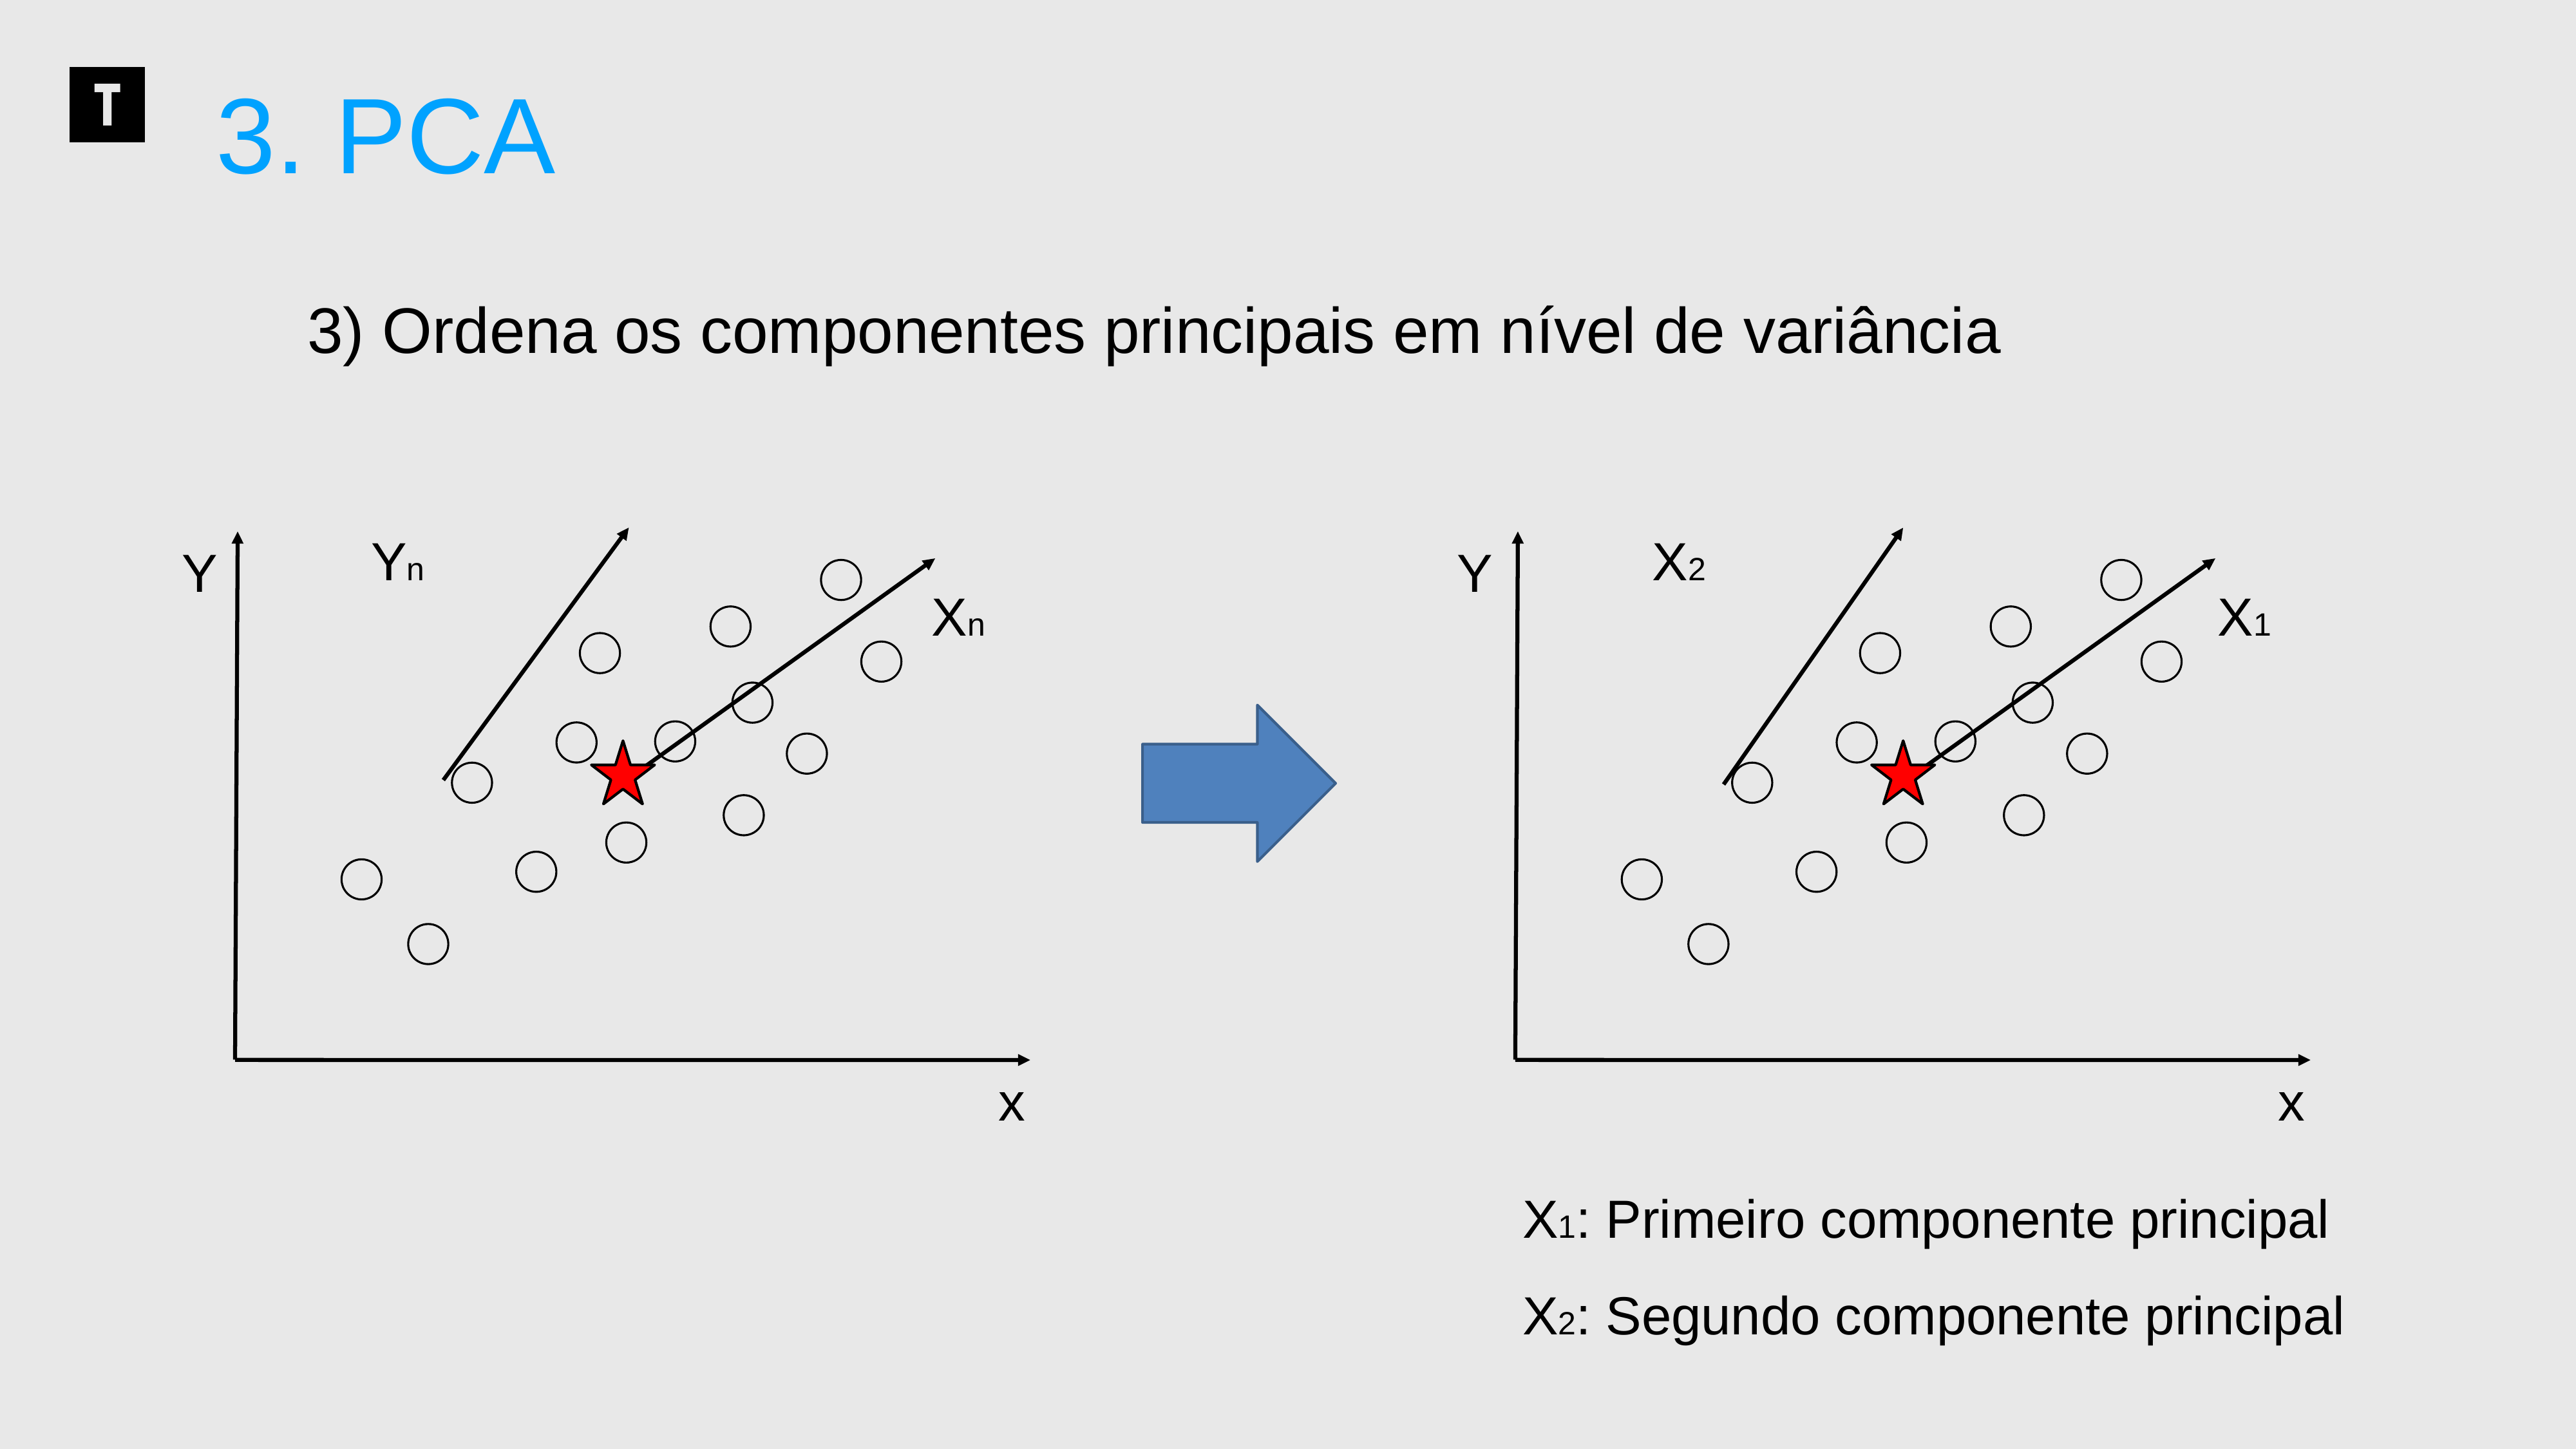

3. PCA

3) Ordena os componentes principais em nível de variância

Yn
X2

Y
Y

Xn
X1

x
x

X1: Primeiro componente principal
X2: Segundo componente principal